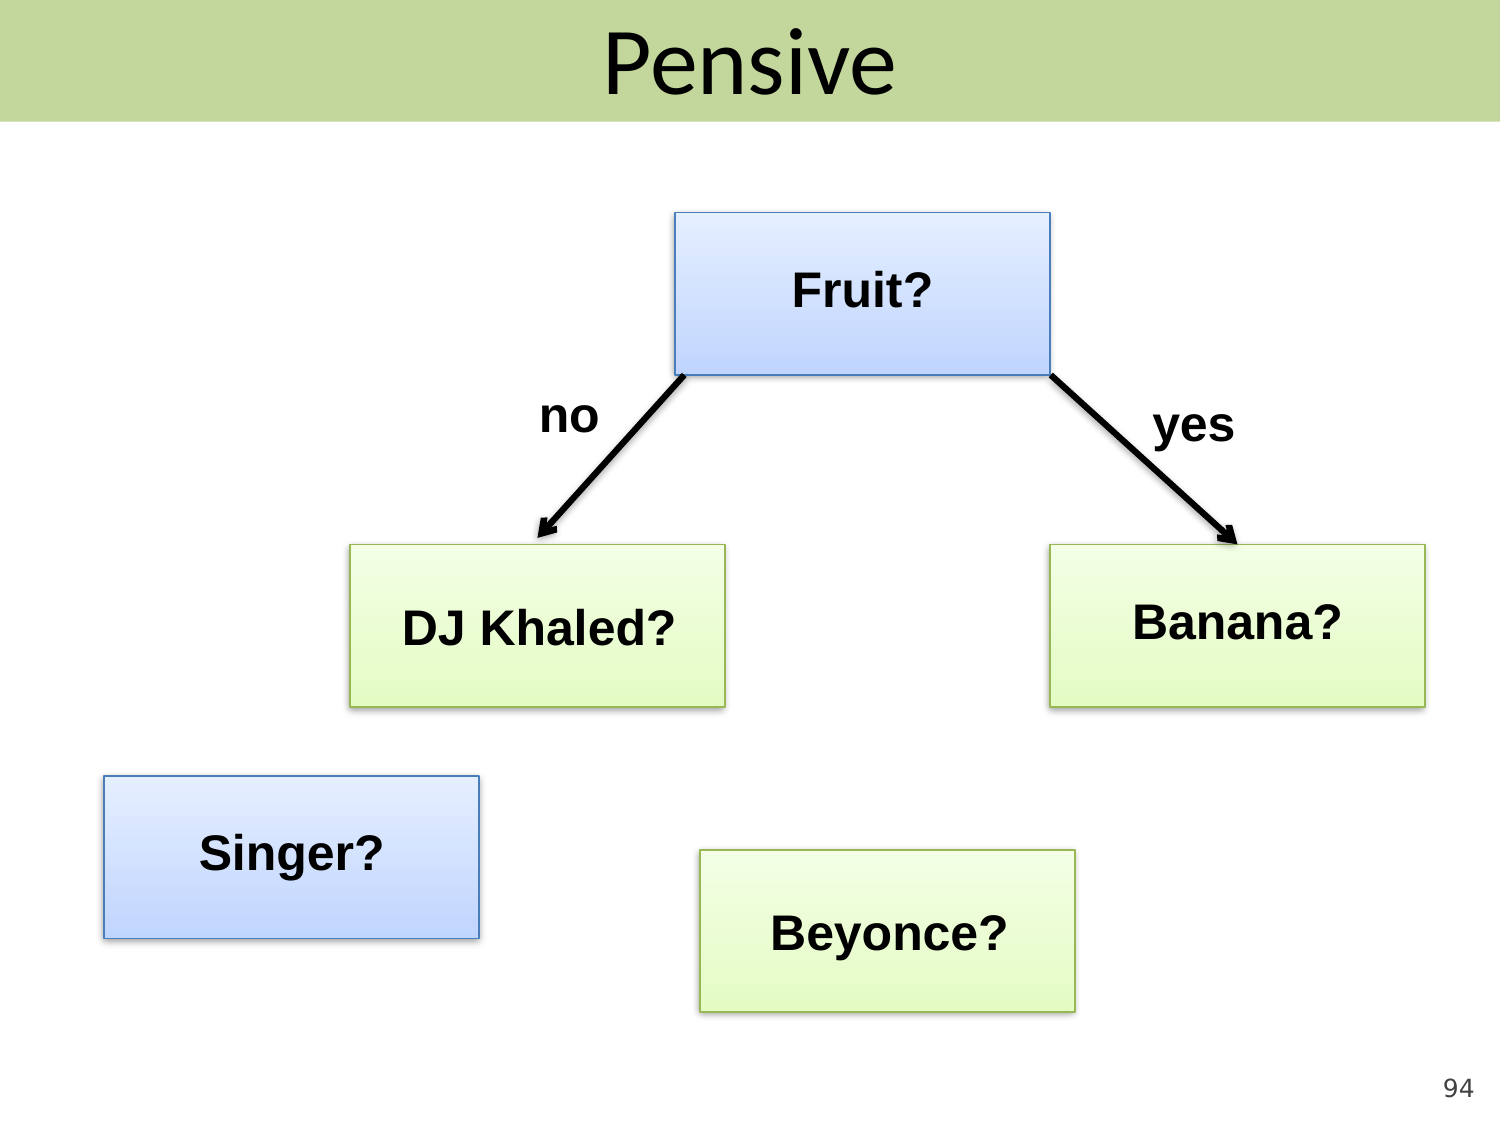

# Pensive

Fruit?
no
yes

Banana?
DJ Khaled?

Singer?

Beyonce?